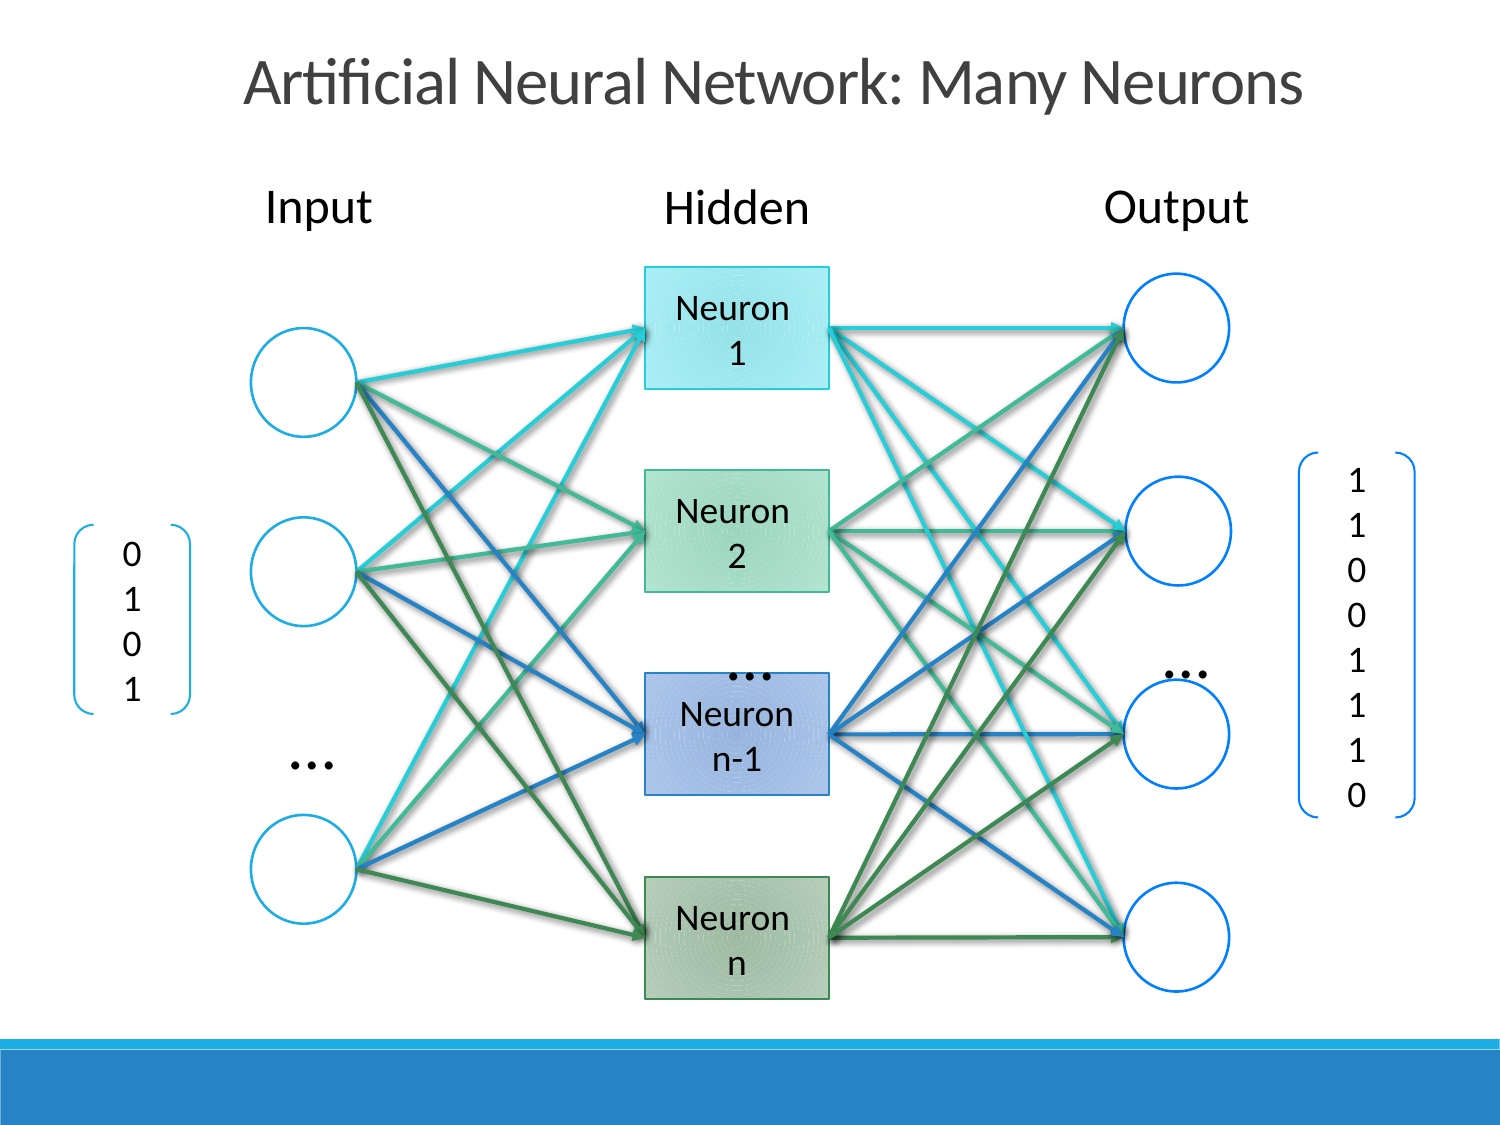

Artificial Neural Network: Many Neurons
Input
Output
Hidden
Neuron
1

1
1
0
0
1
1
1
0
Neuron
2

0
1
0
1
…
…
Neuron n-1

…

Neuron
n